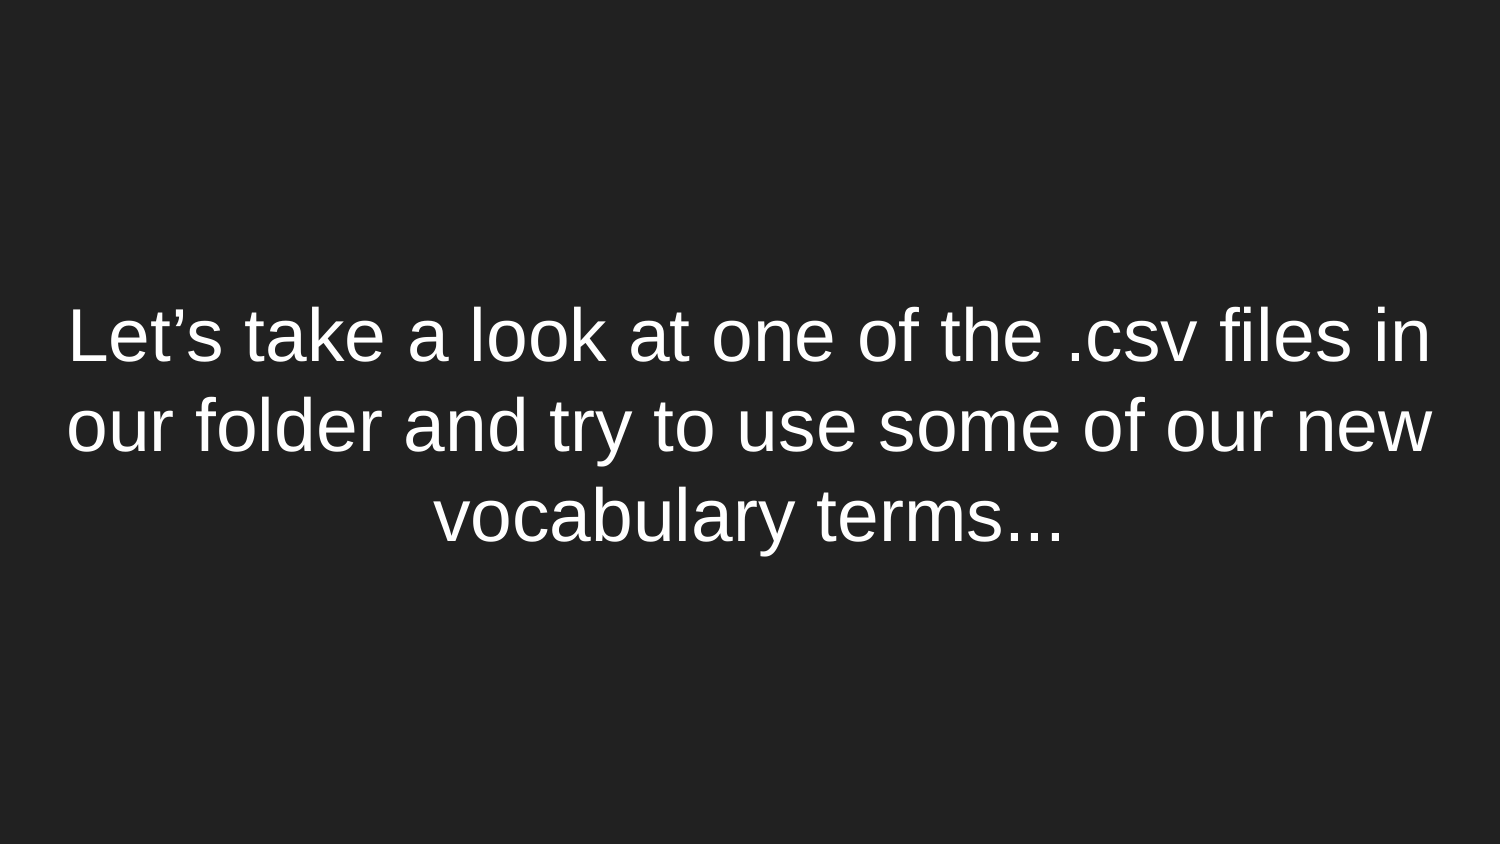

# Let’s take a look at one of the .csv files in our folder and try to use some of our new vocabulary terms...